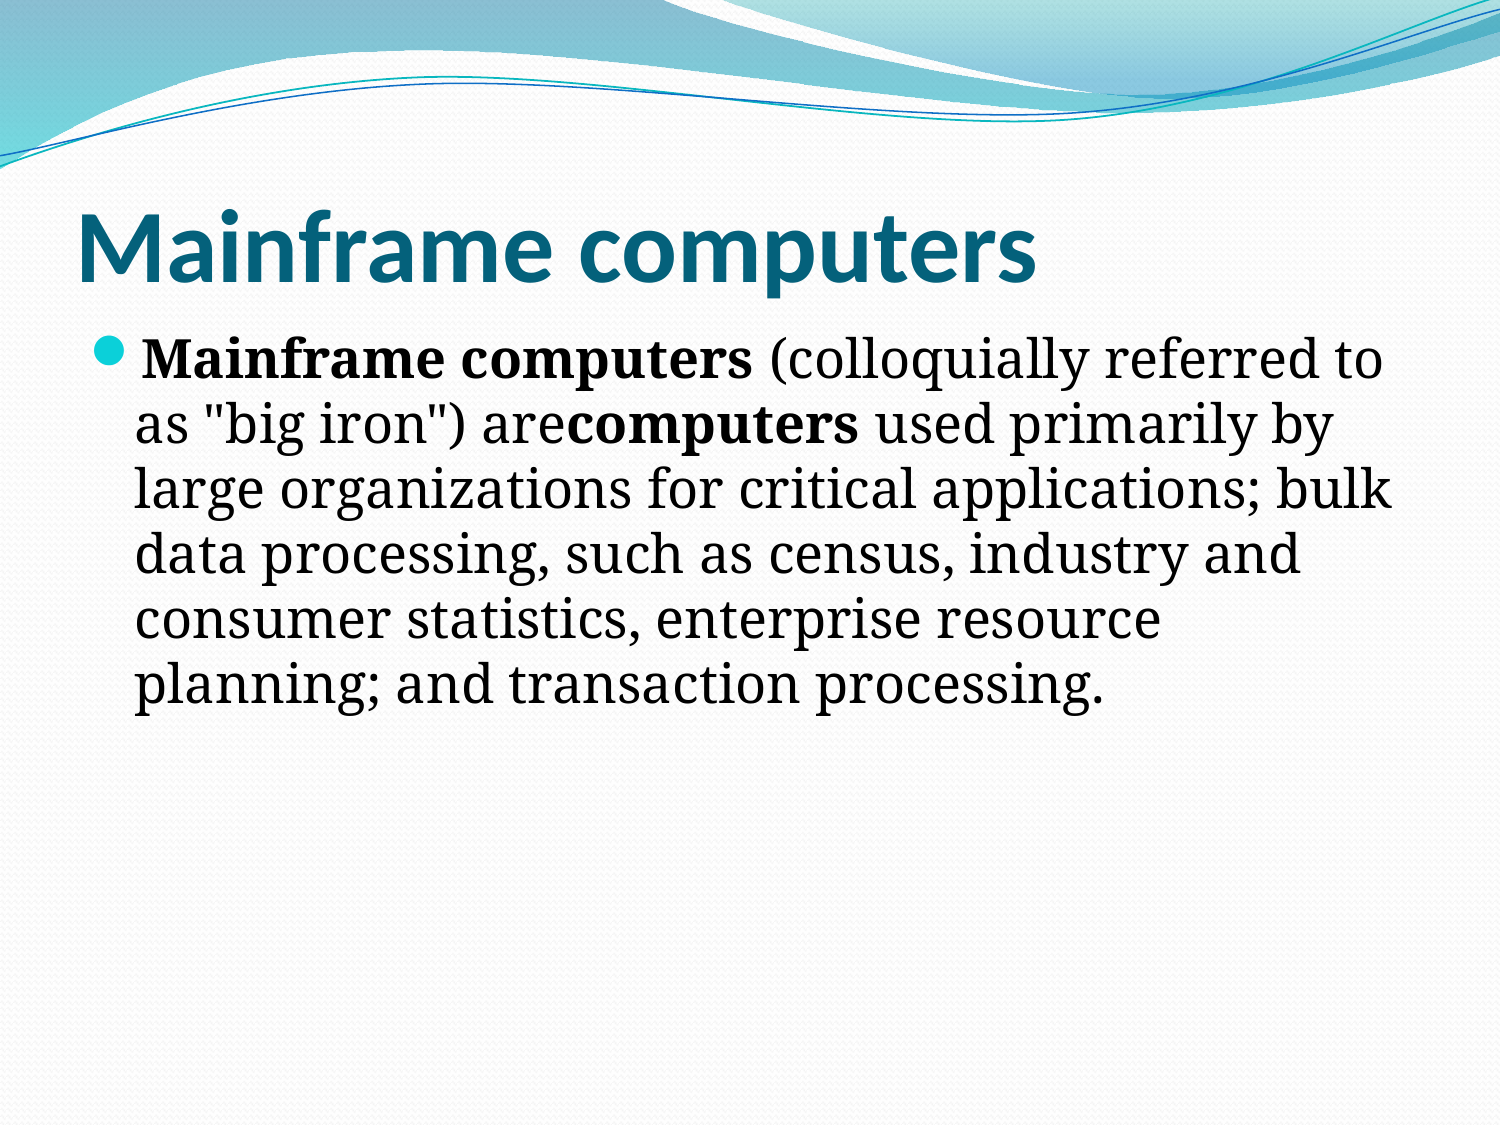

# Mainframe computers
Mainframe computers (colloquially referred to as "big iron") arecomputers used primarily by large organizations for critical applications; bulk data processing, such as census, industry and consumer statistics, enterprise resource planning; and transaction processing.